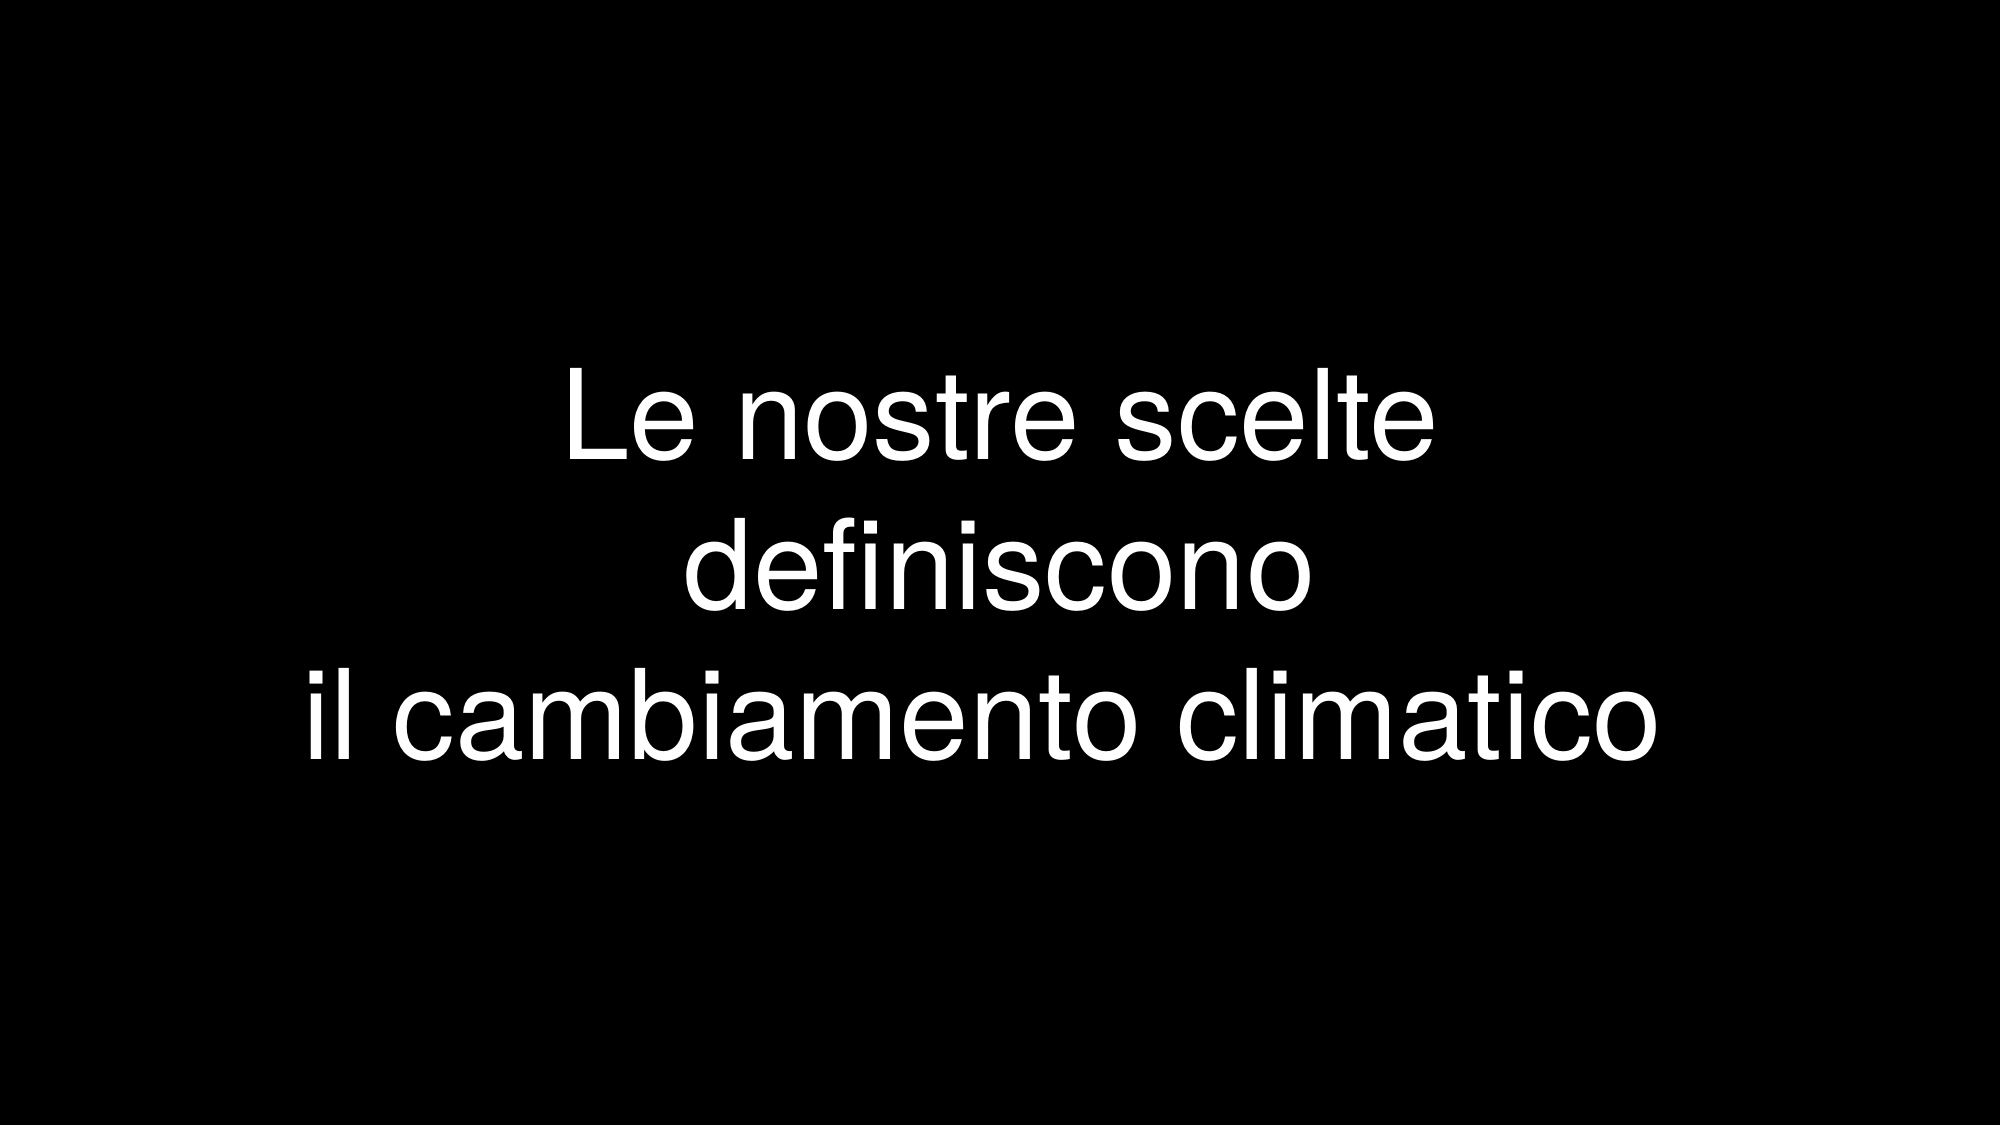

Le nostre scelte definiscono
il cambiamento climatico